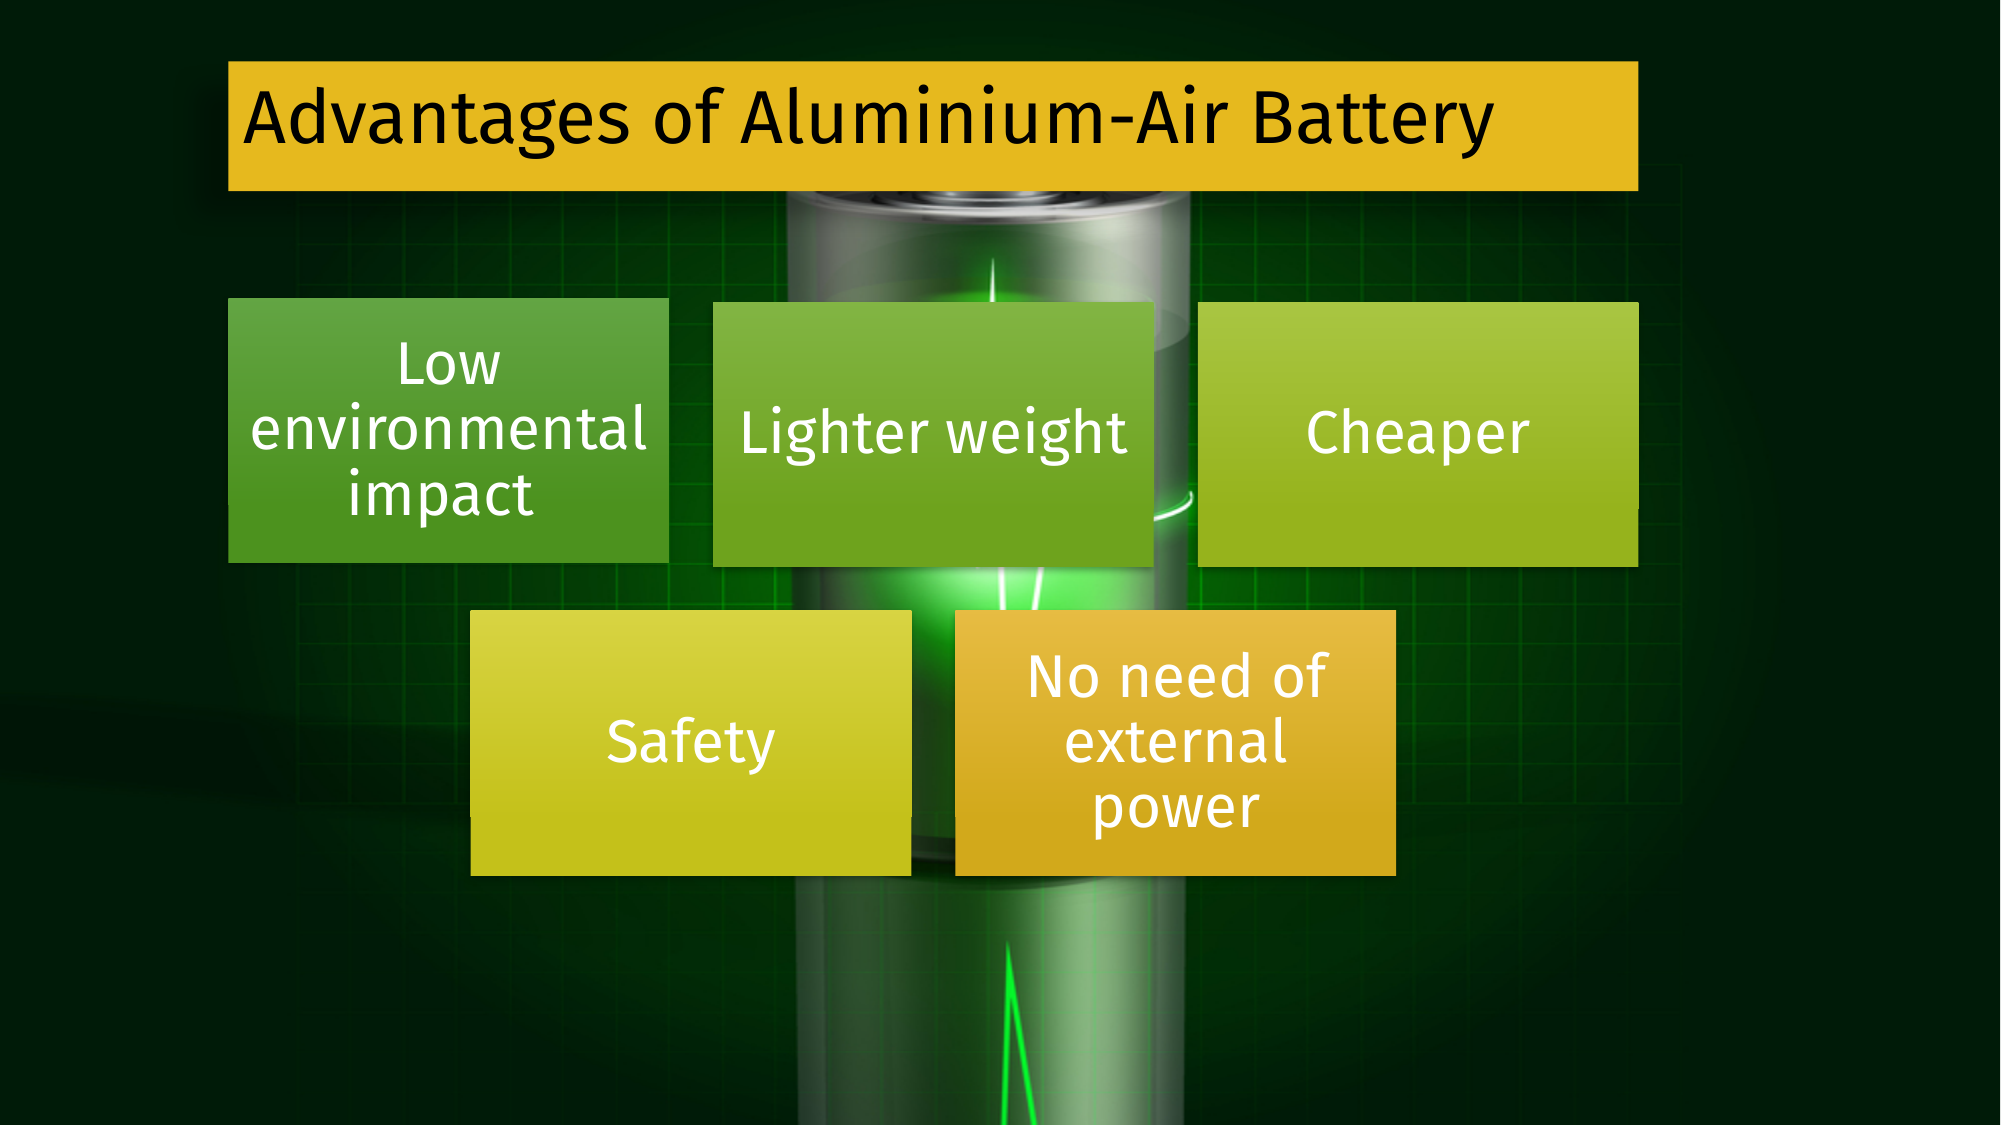

# Advantages of Aluminium-Air Battery
Low environmental impact
Lighter weight
Cheaper
Safety
No need of external power